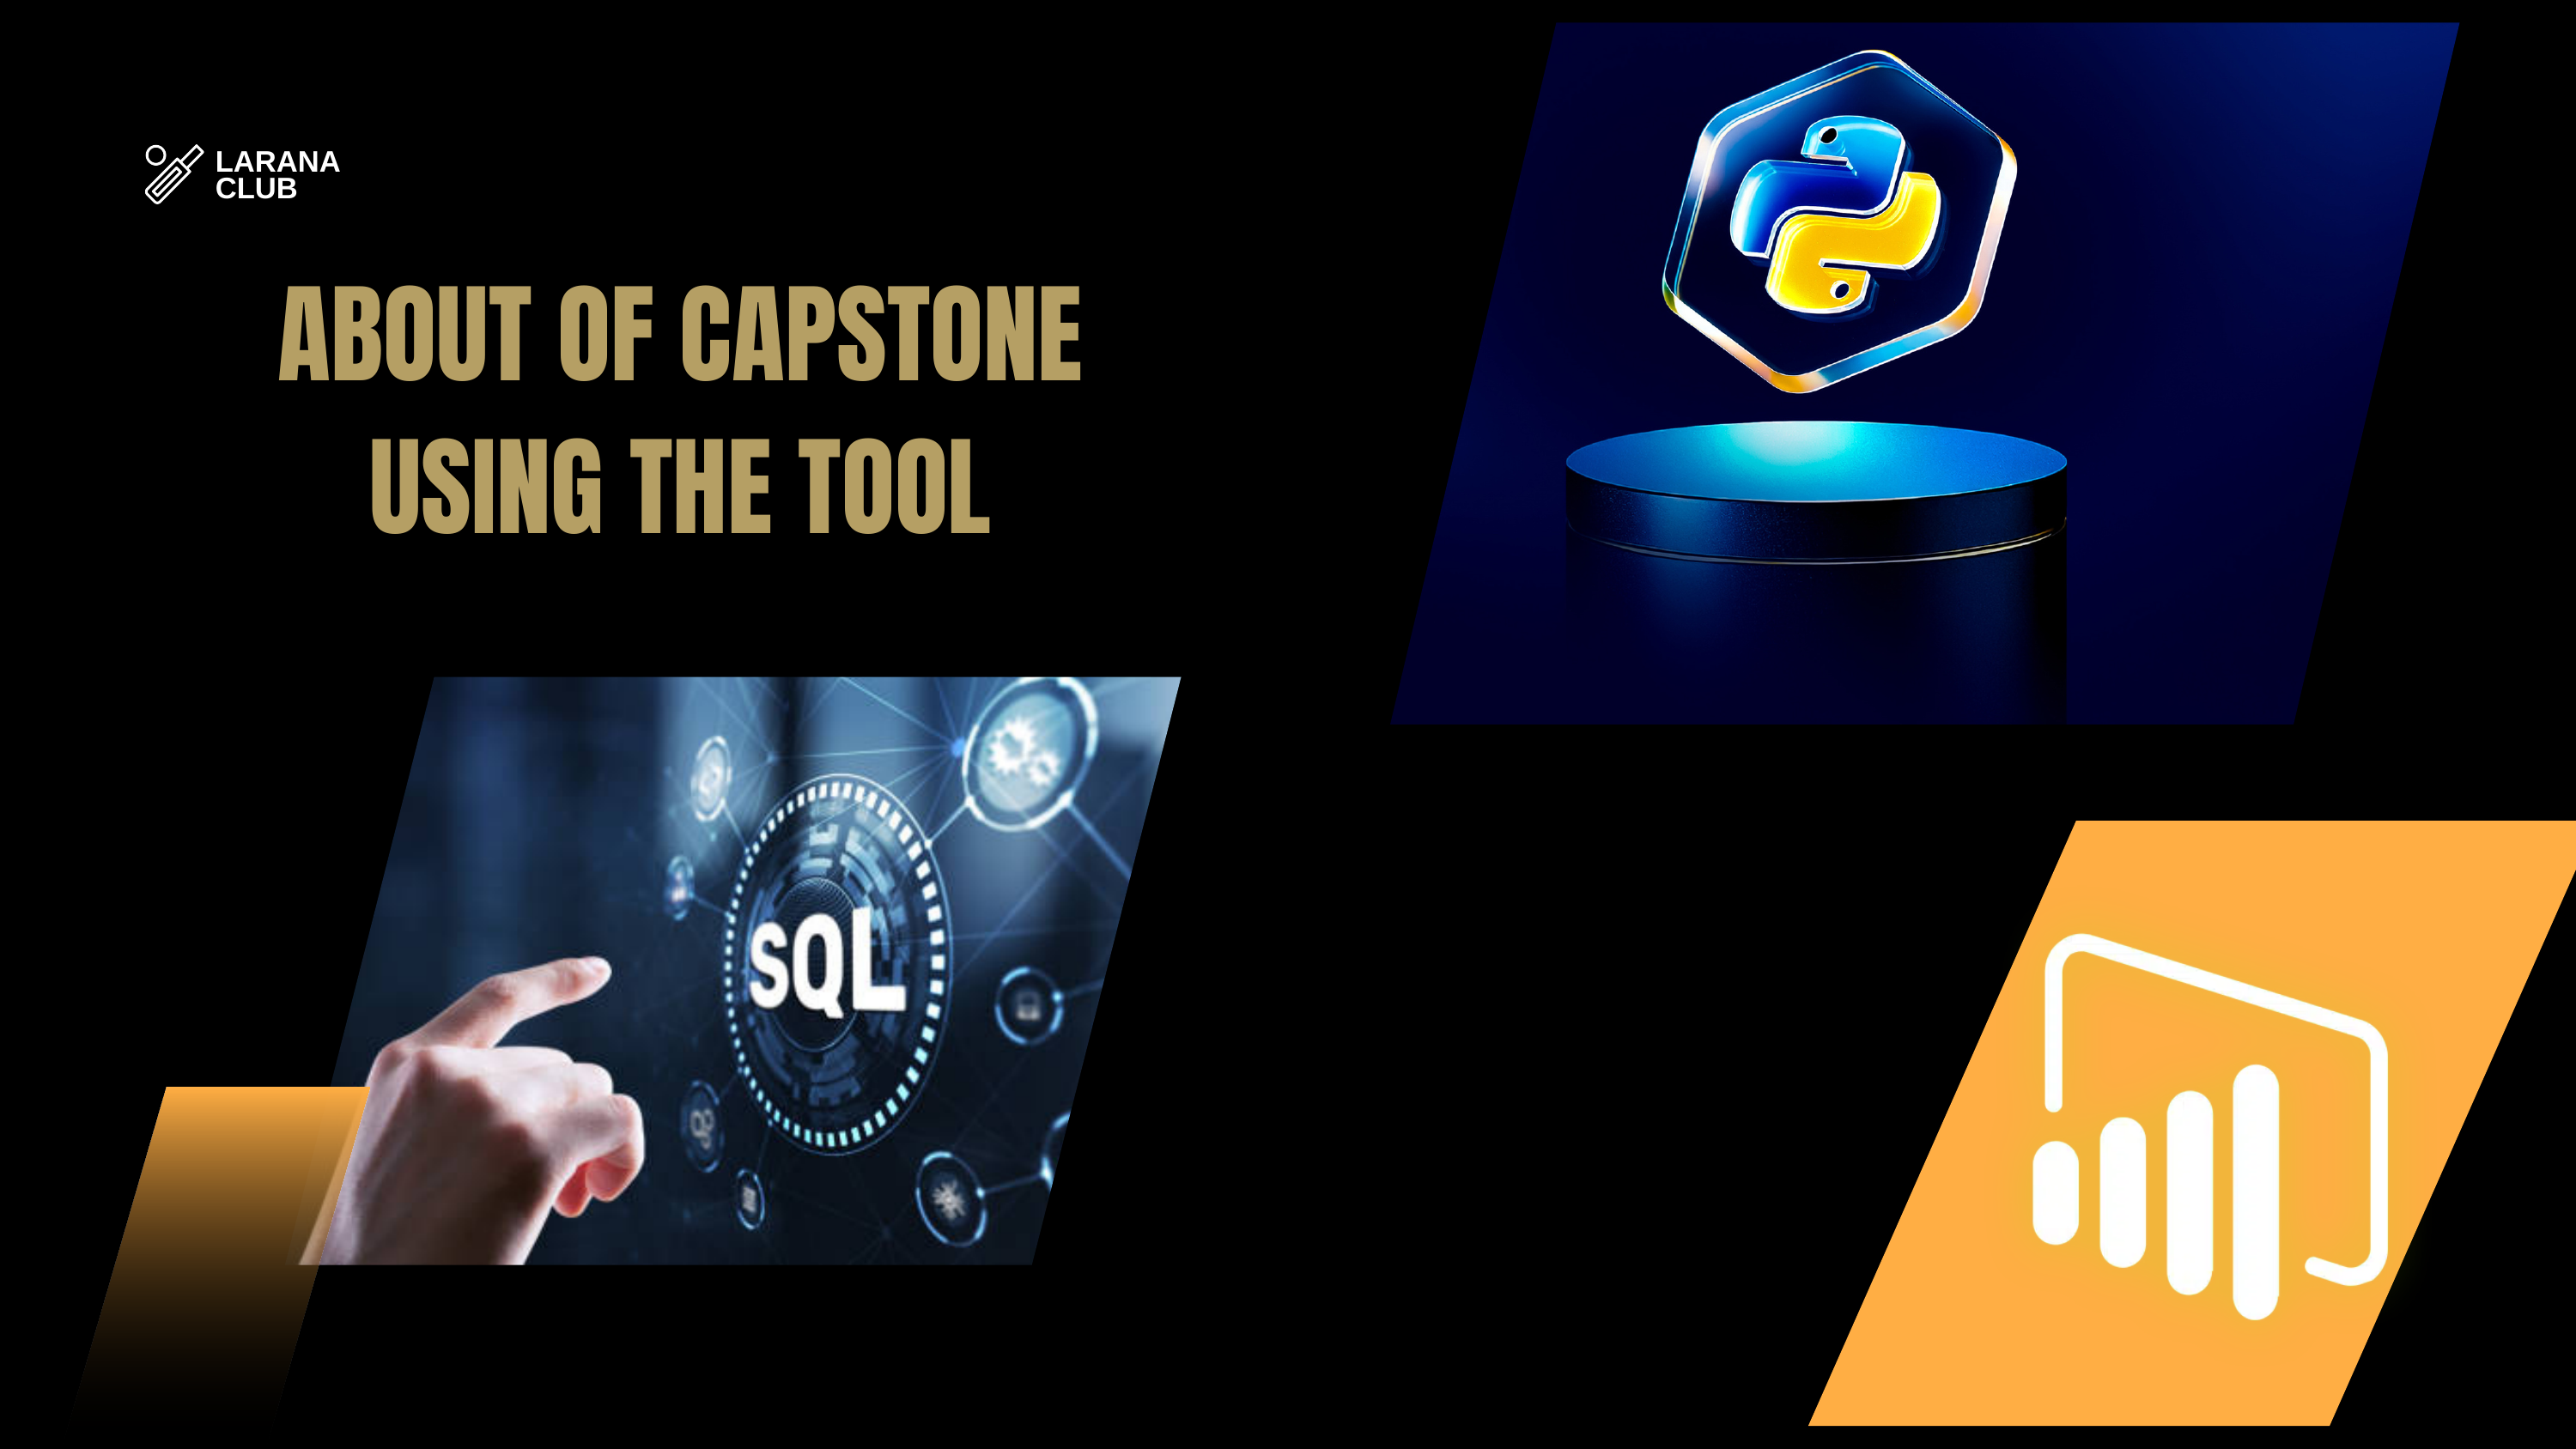

LARANA CLUB
ABOUT OF CAPSTONE USING THE TOOL